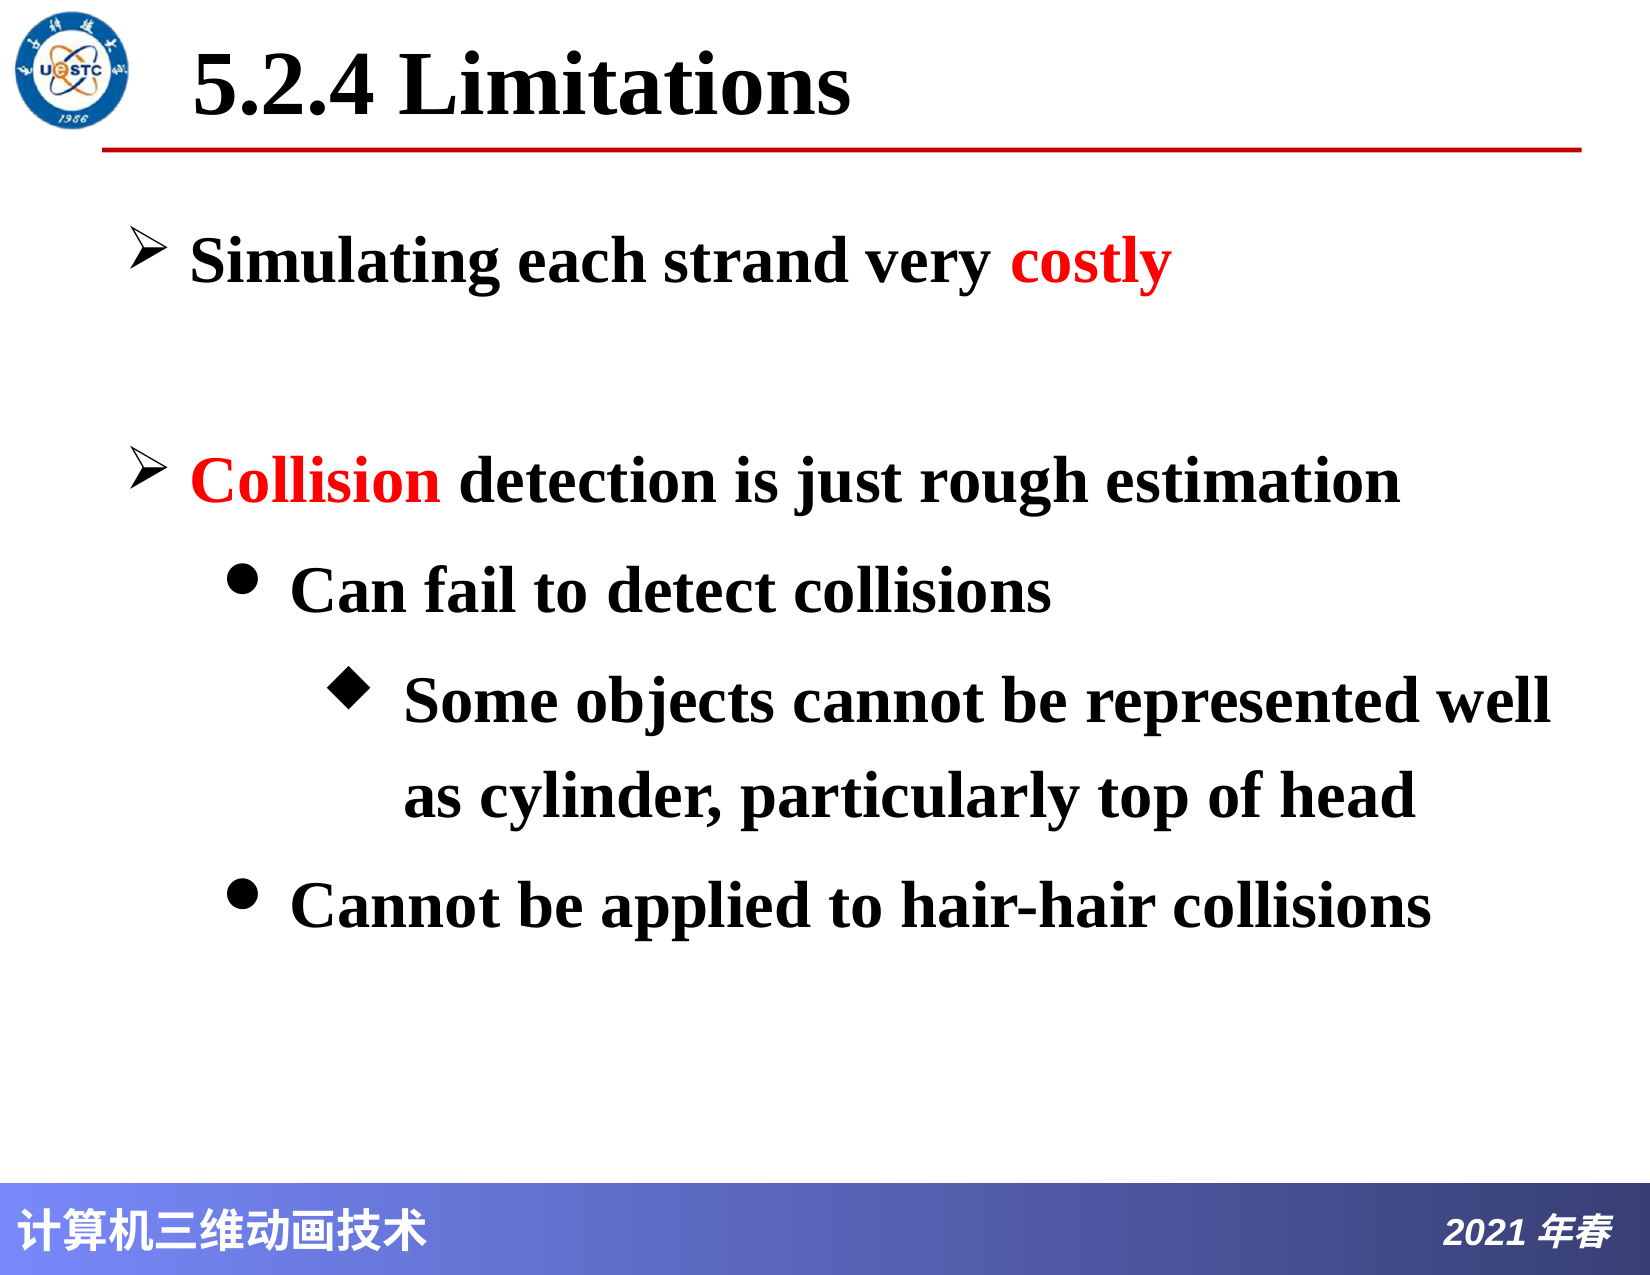

# 5.2.4 Limitations
Simulating each strand very costly

Collision detection is just rough estimation
Can fail to detect collisions
Some objects cannot be represented well as cylinder, particularly top of head
Cannot be applied to hair-hair collisions